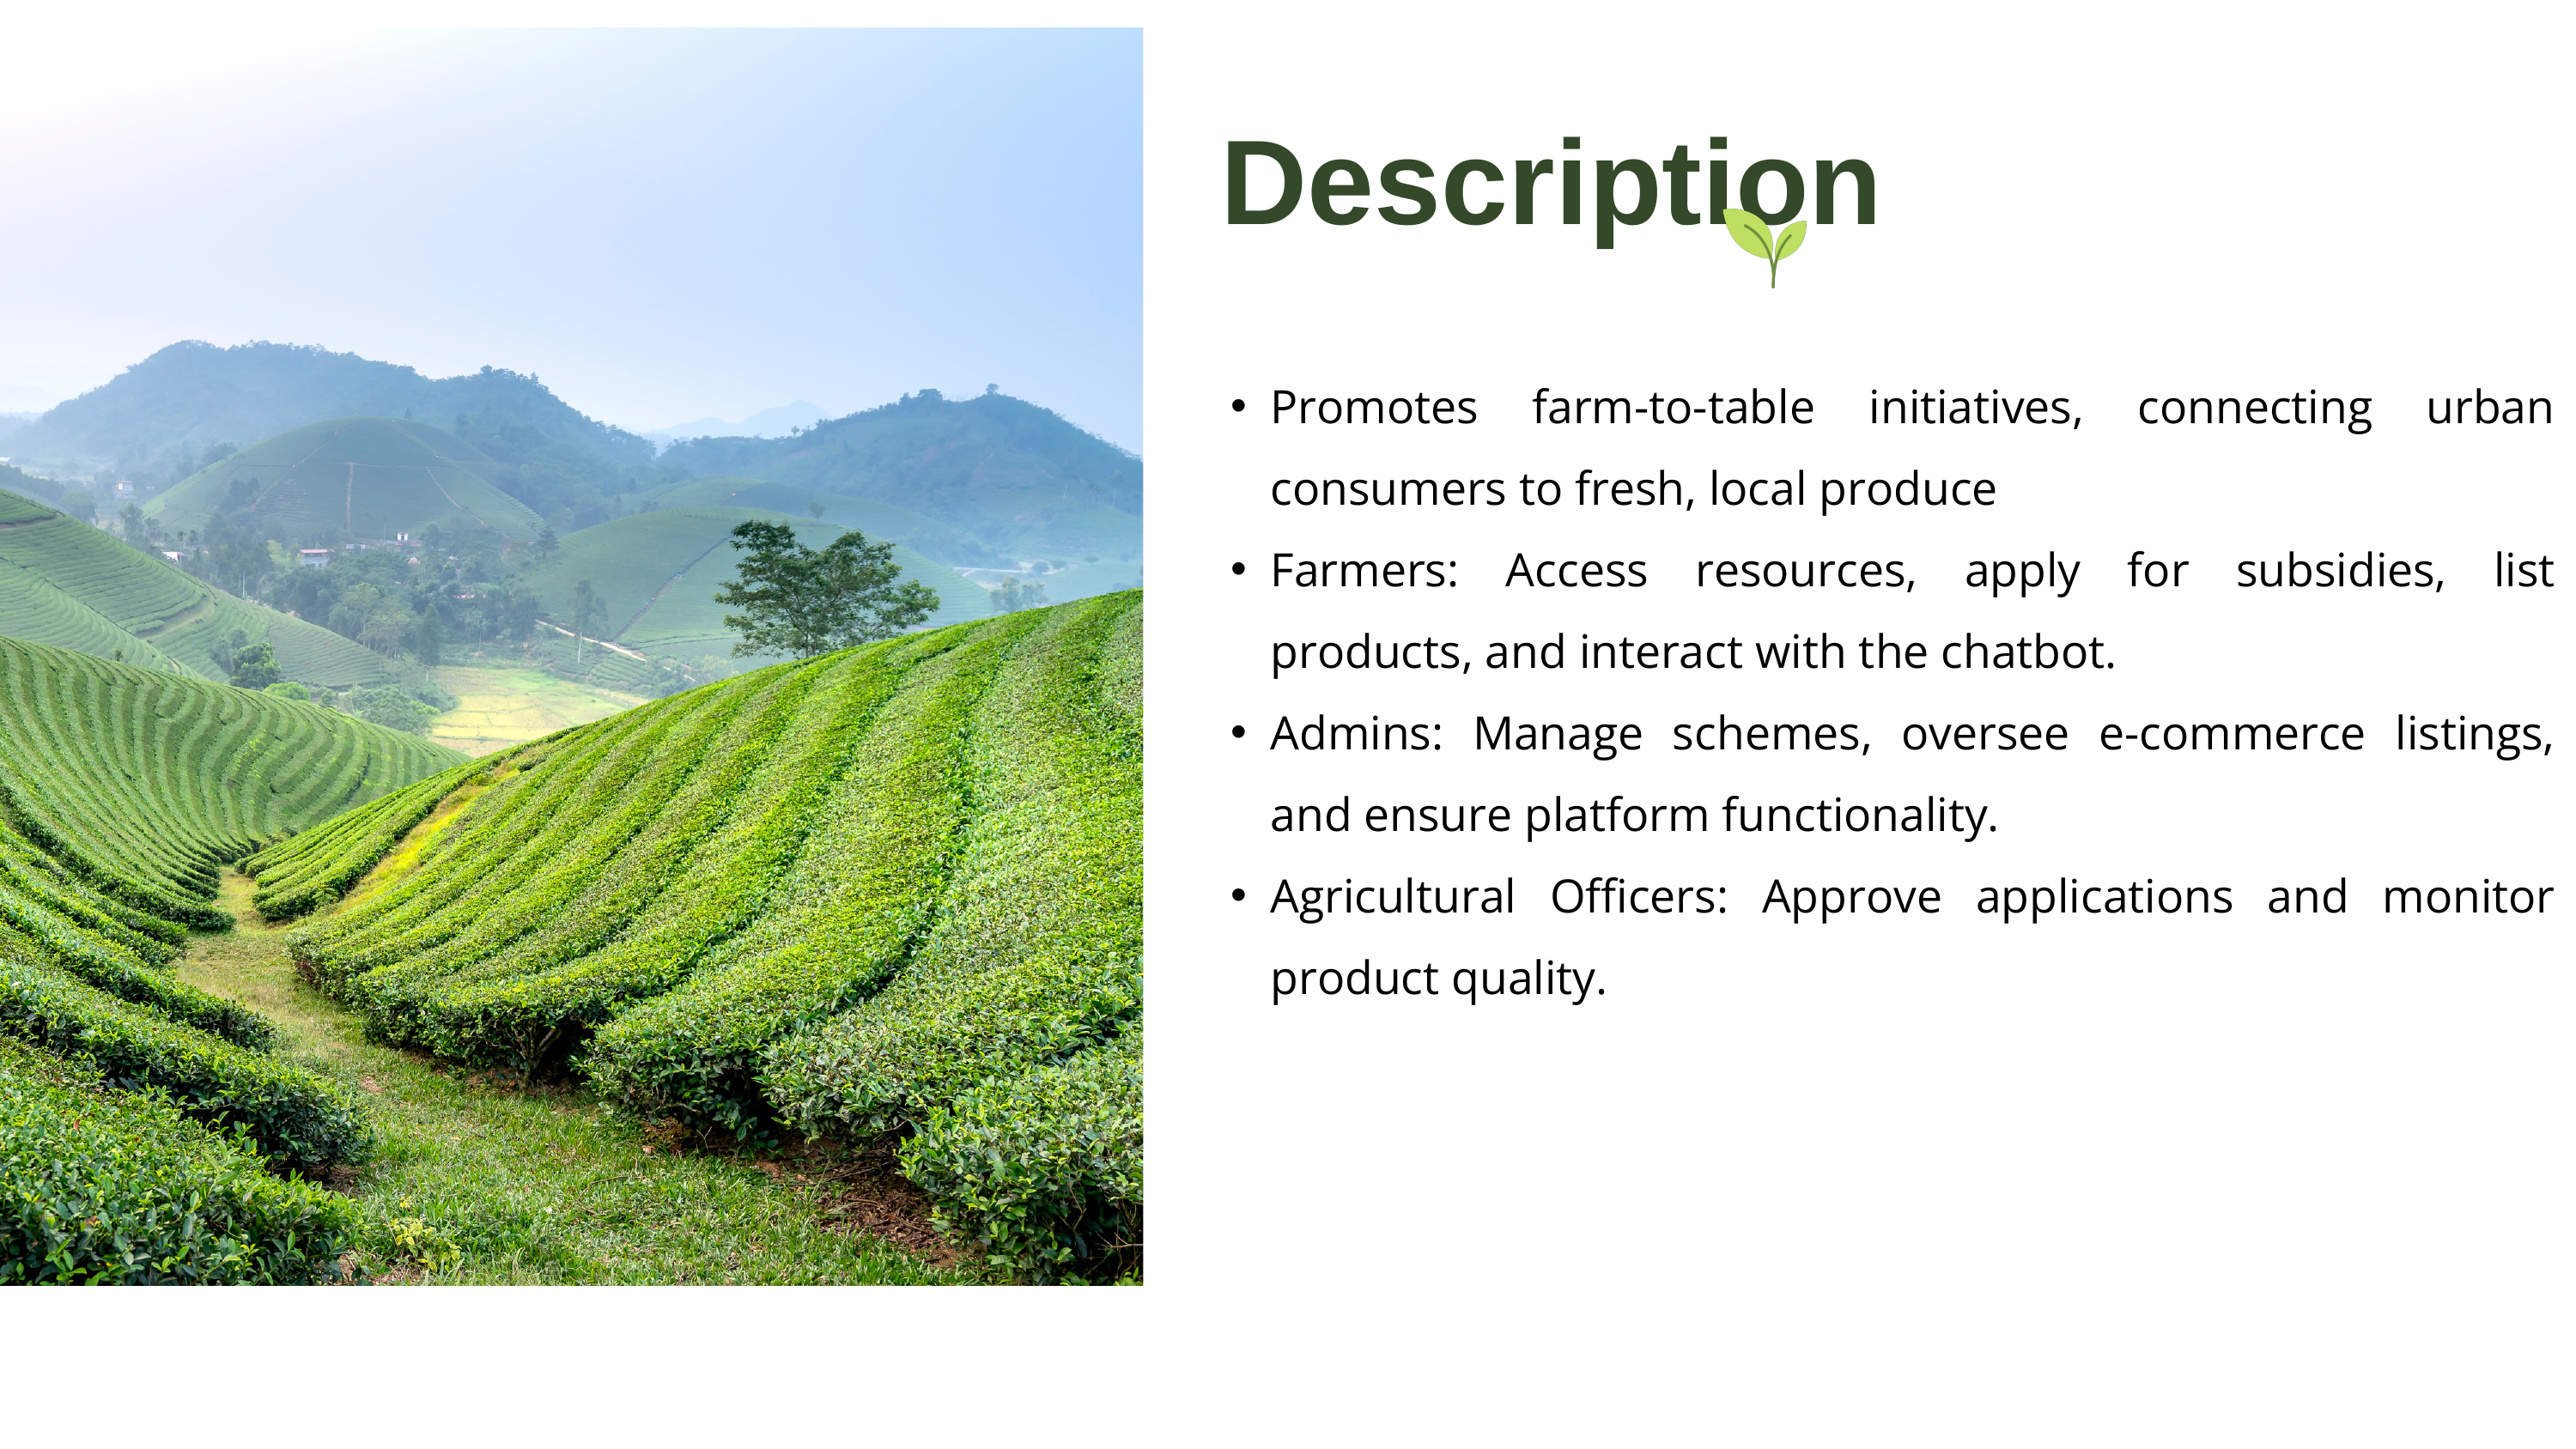

Description

Promotes farm-to-table initiatives, connecting urban consumers to fresh, local produce
Farmers: Access resources, apply for subsidies, list products, and interact with the chatbot.
Admins: Manage schemes, oversee e-commerce listings, and ensure platform functionality.
Agricultural Officers: Approve applications and monitor product quality.